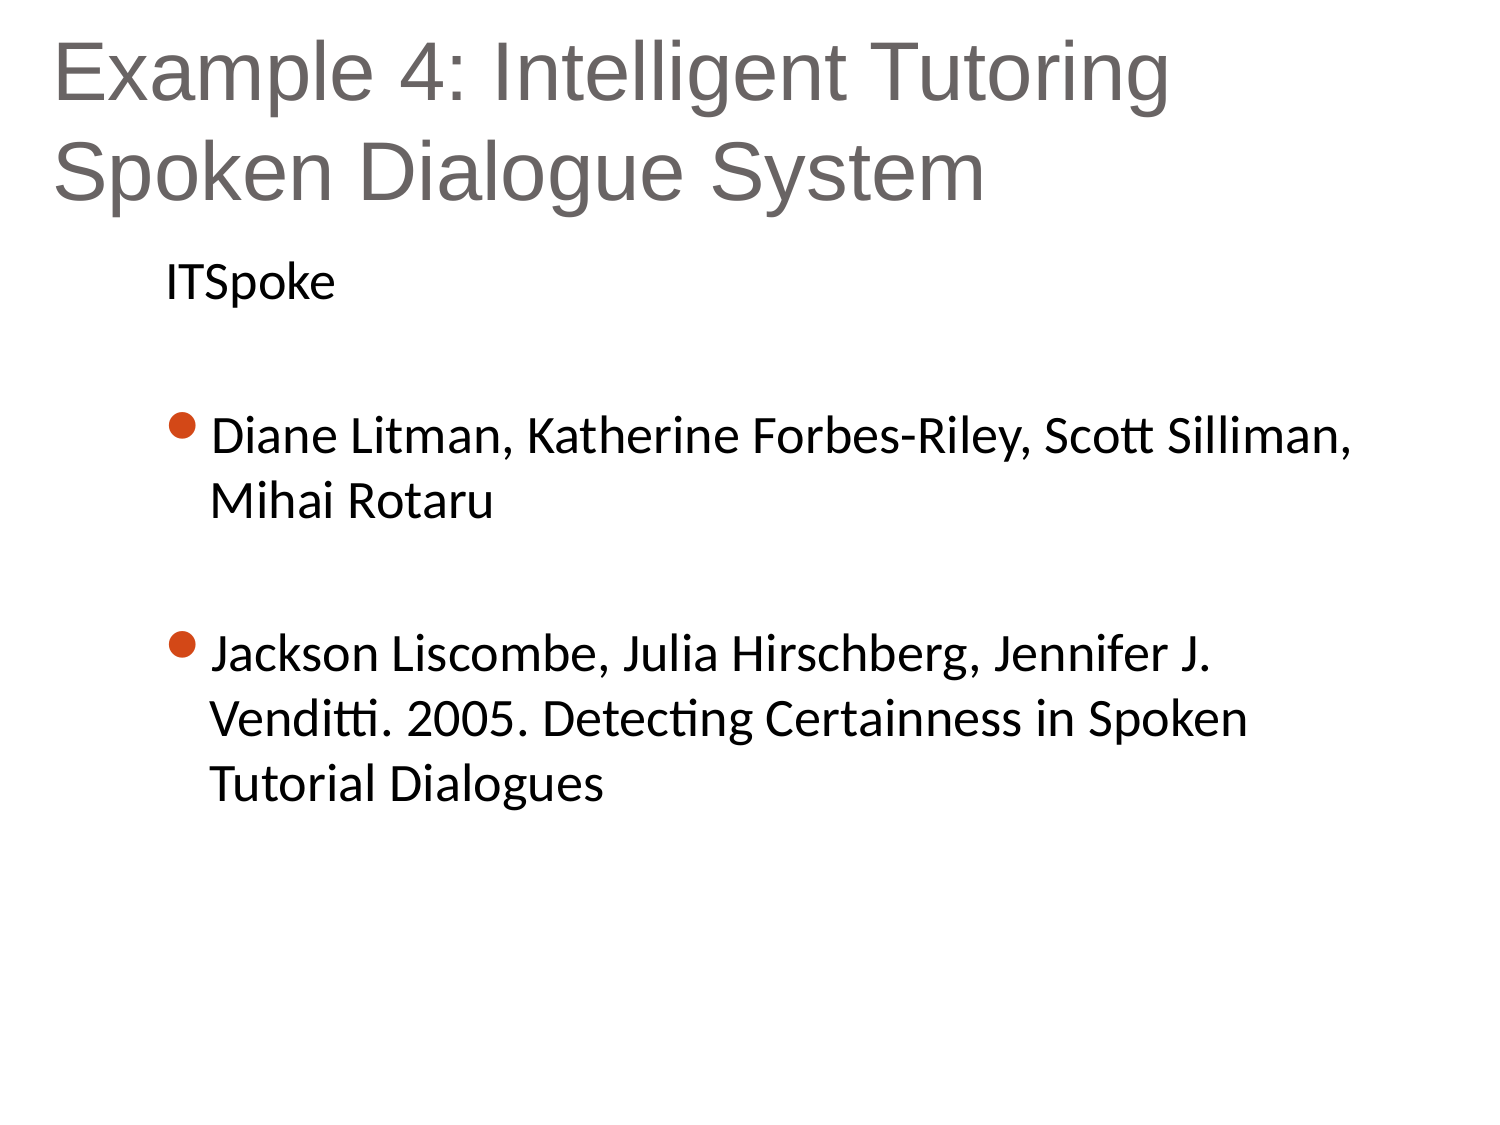

# Example 4: Intelligent Tutoring Spoken Dialogue System
ITSpoke

Diane Litman, Katherine Forbes-Riley, Scott Silliman, Mihai Rotaru

Jackson Liscombe, Julia Hirschberg, Jennifer J. Venditti. 2005. Detecting Certainness in Spoken Tutorial Dialogues